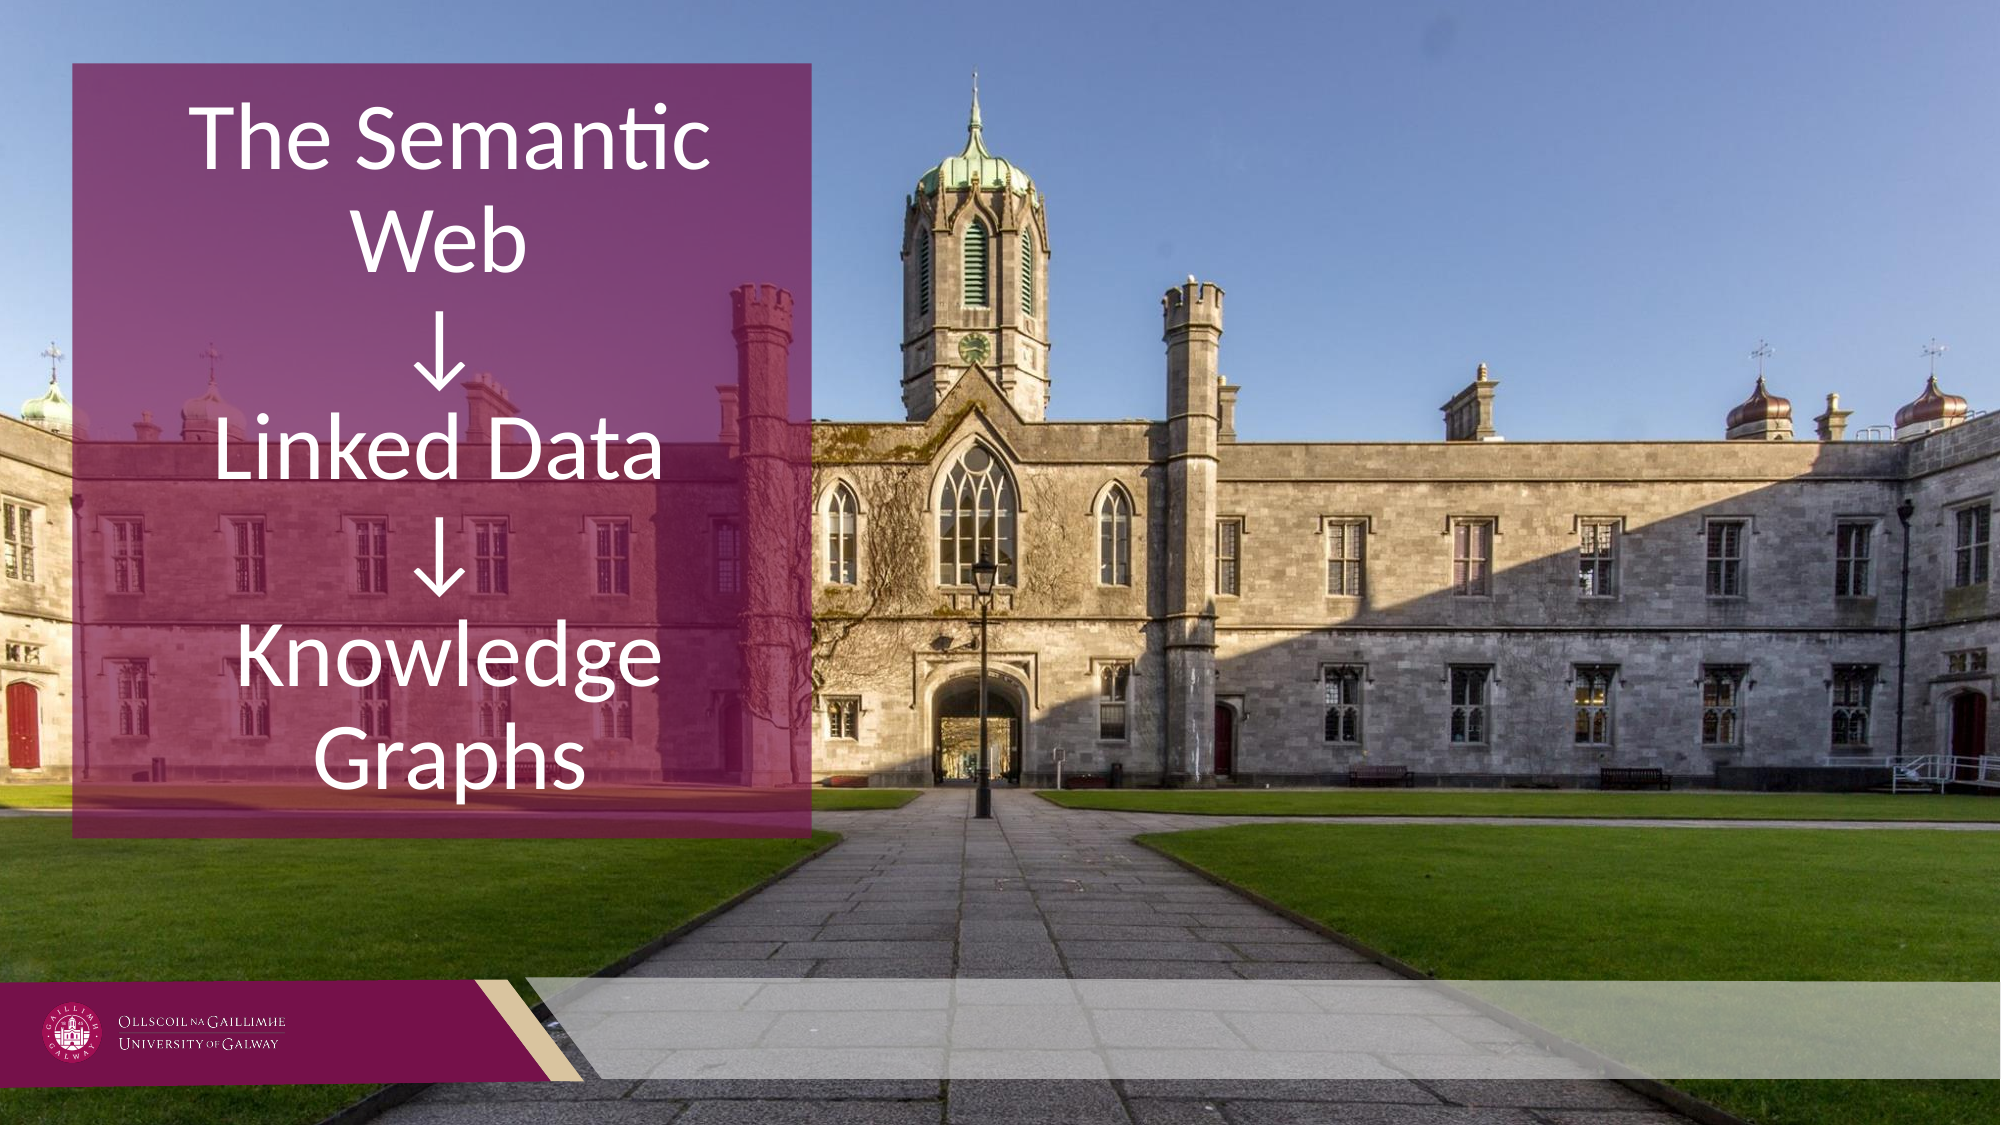

# The Semantic Web
↓
Linked Data
↓
Knowledge Graphs